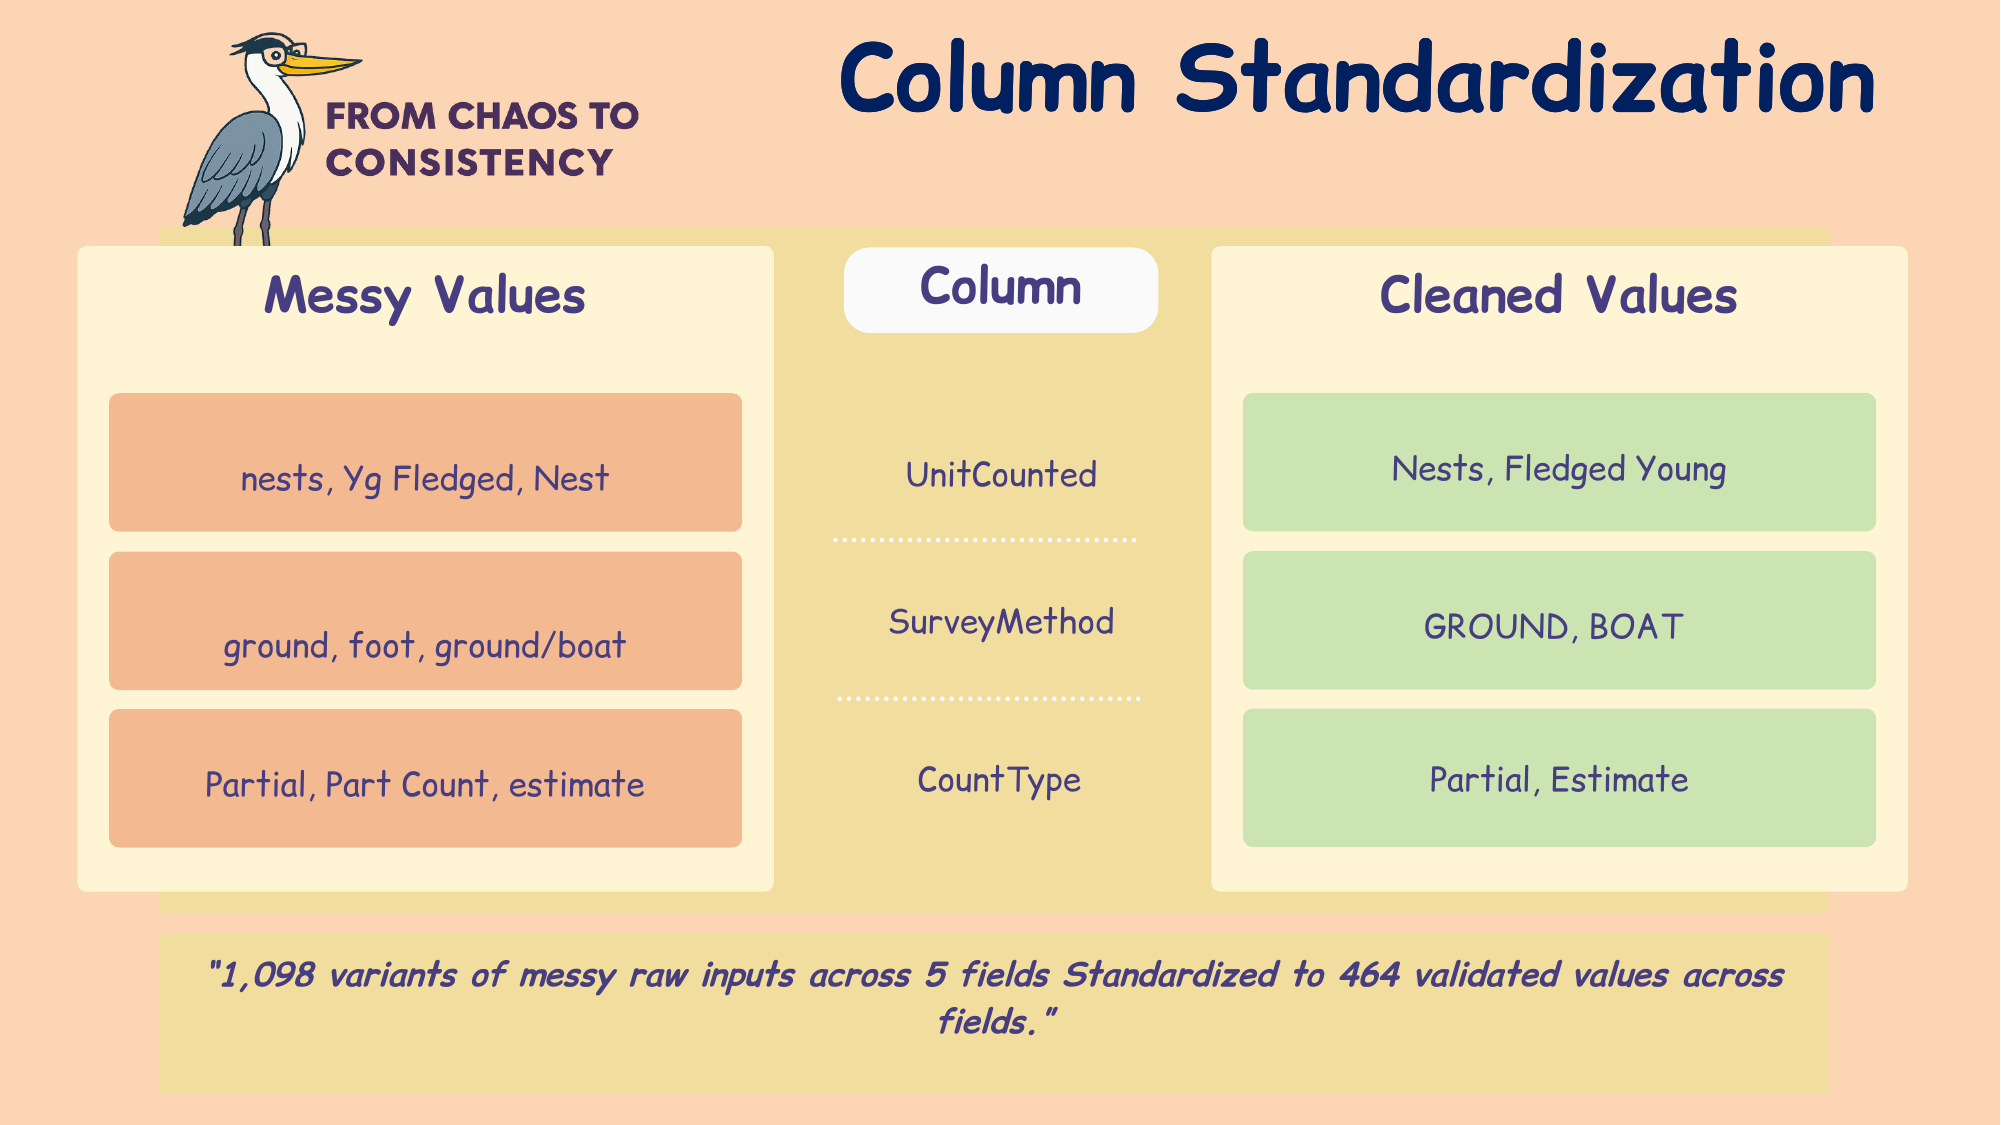

Column Standardization
Column Standardization

Column
Messy Values
Cleaned Values

Nests, Fledged Young
nests, Yg Fledged, Nest
UnitCounted

GROUND, BOAT
SurveyMethod
ground, foot, ground/boat

Partial, Estimate
Partial, Part Count, estimate
CountType

“1,098 variants of messy raw inputs across 5 fields Standardized to 464 validated values across fields.”